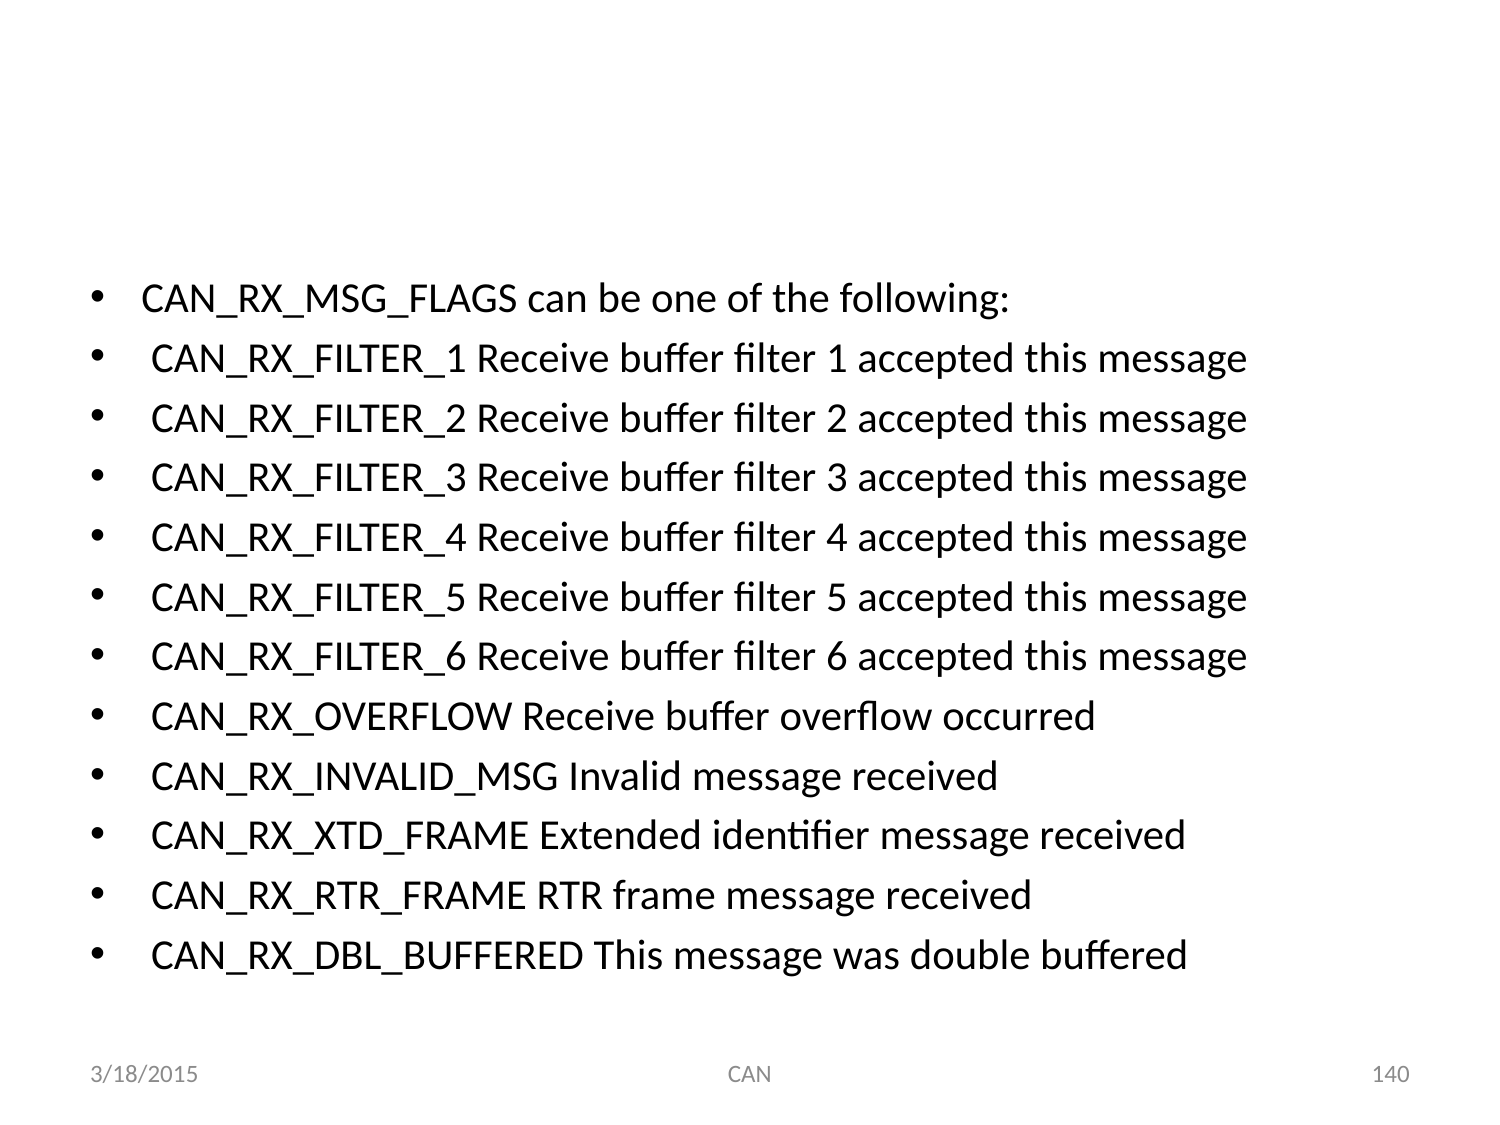

#
CAN_RX_MSG_FLAGS can be one of the following:
 CAN_RX_FILTER_1 Receive buffer filter 1 accepted this message
 CAN_RX_FILTER_2 Receive buffer filter 2 accepted this message
 CAN_RX_FILTER_3 Receive buffer filter 3 accepted this message
 CAN_RX_FILTER_4 Receive buffer filter 4 accepted this message
 CAN_RX_FILTER_5 Receive buffer filter 5 accepted this message
 CAN_RX_FILTER_6 Receive buffer filter 6 accepted this message
 CAN_RX_OVERFLOW Receive buffer overflow occurred
 CAN_RX_INVALID_MSG Invalid message received
 CAN_RX_XTD_FRAME Extended identifier message received
 CAN_RX_RTR_FRAME RTR frame message received
 CAN_RX_DBL_BUFFERED This message was double buffered
3/18/2015
CAN
140